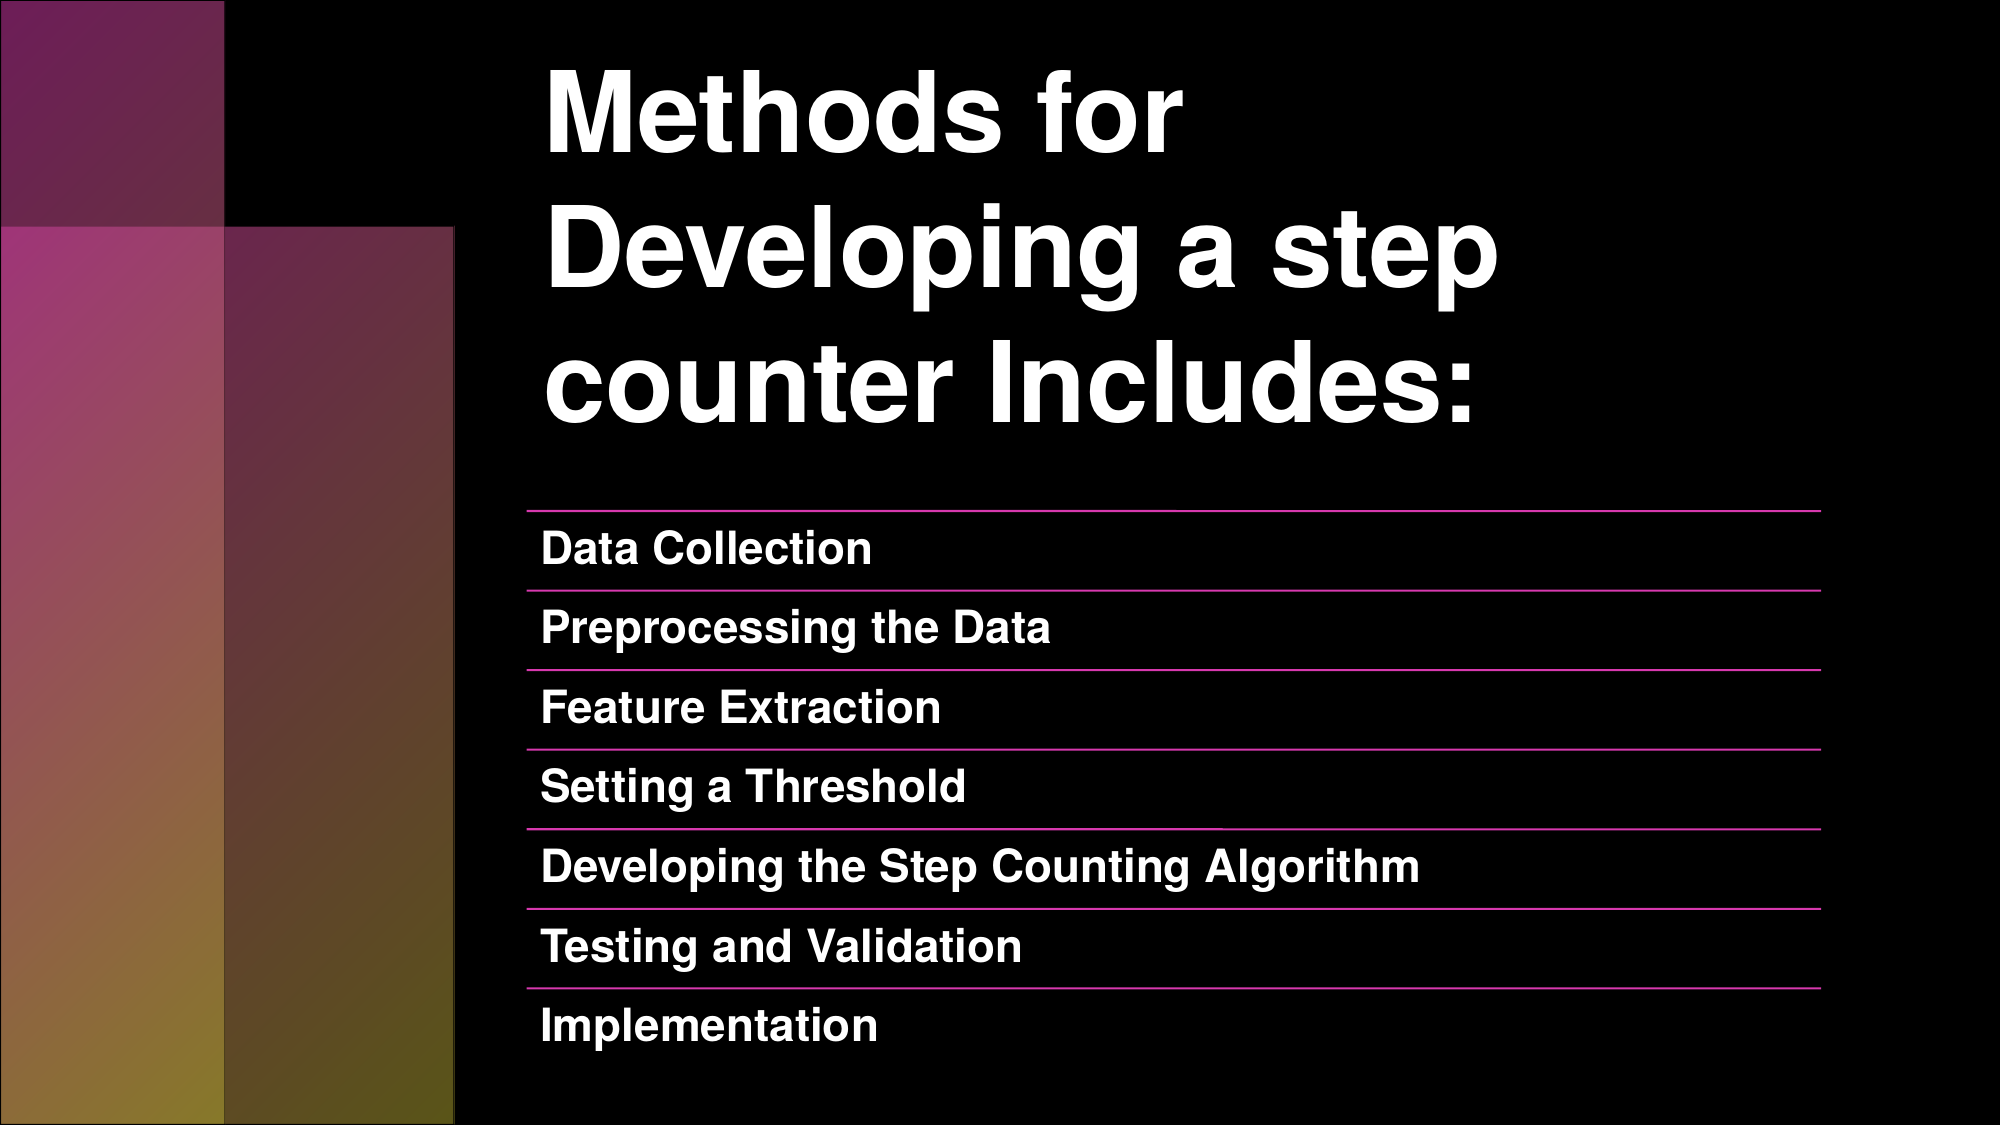

# Methods for Developing a step counter Includes:
Data Collection
Preprocessing the Data
Feature Extraction
Setting a Threshold
Developing the Step Counting Algorithm
Testing and Validation
Implementation